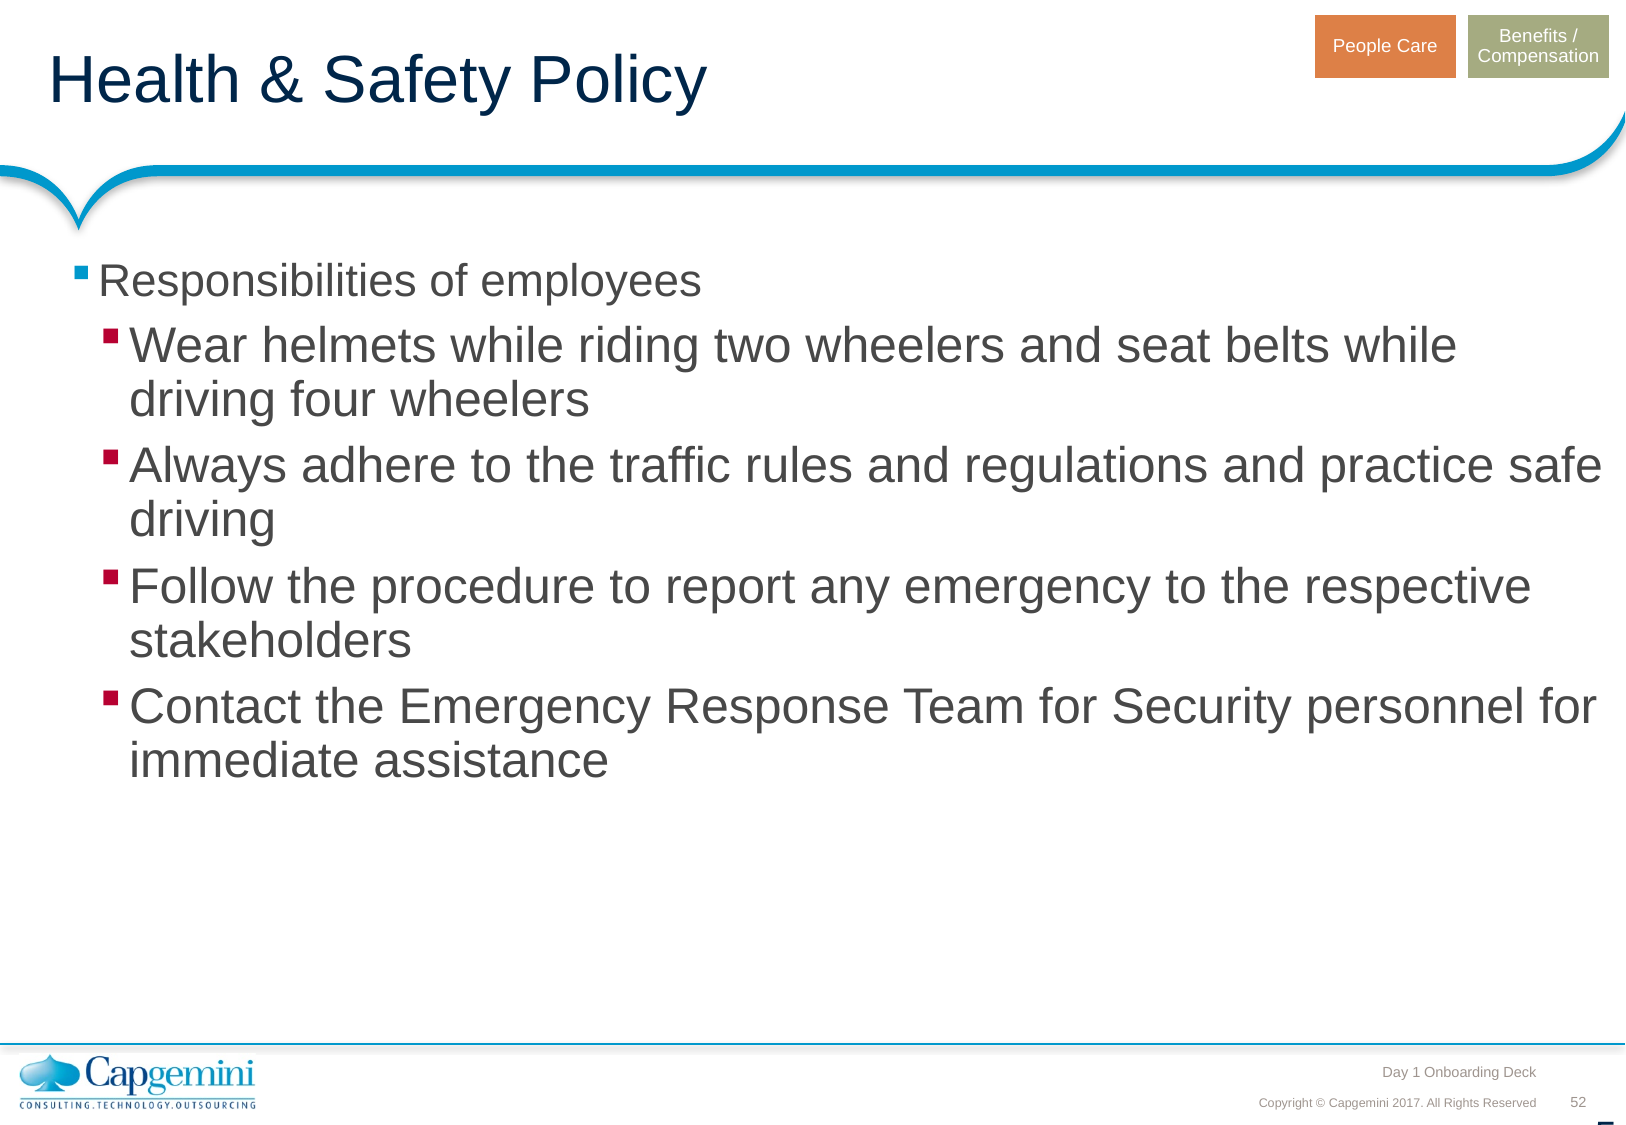

# Health & Safety Policy

People Care

Benefits / Compensation
Responsibilities of employees
Wear helmets while riding two wheelers and seat belts while driving four wheelers
Always adhere to the traffic rules and regulations and practice safe driving
Follow the procedure to report any emergency to the respective stakeholders
Contact the Emergency Response Team for Security personnel for immediate assistance
52